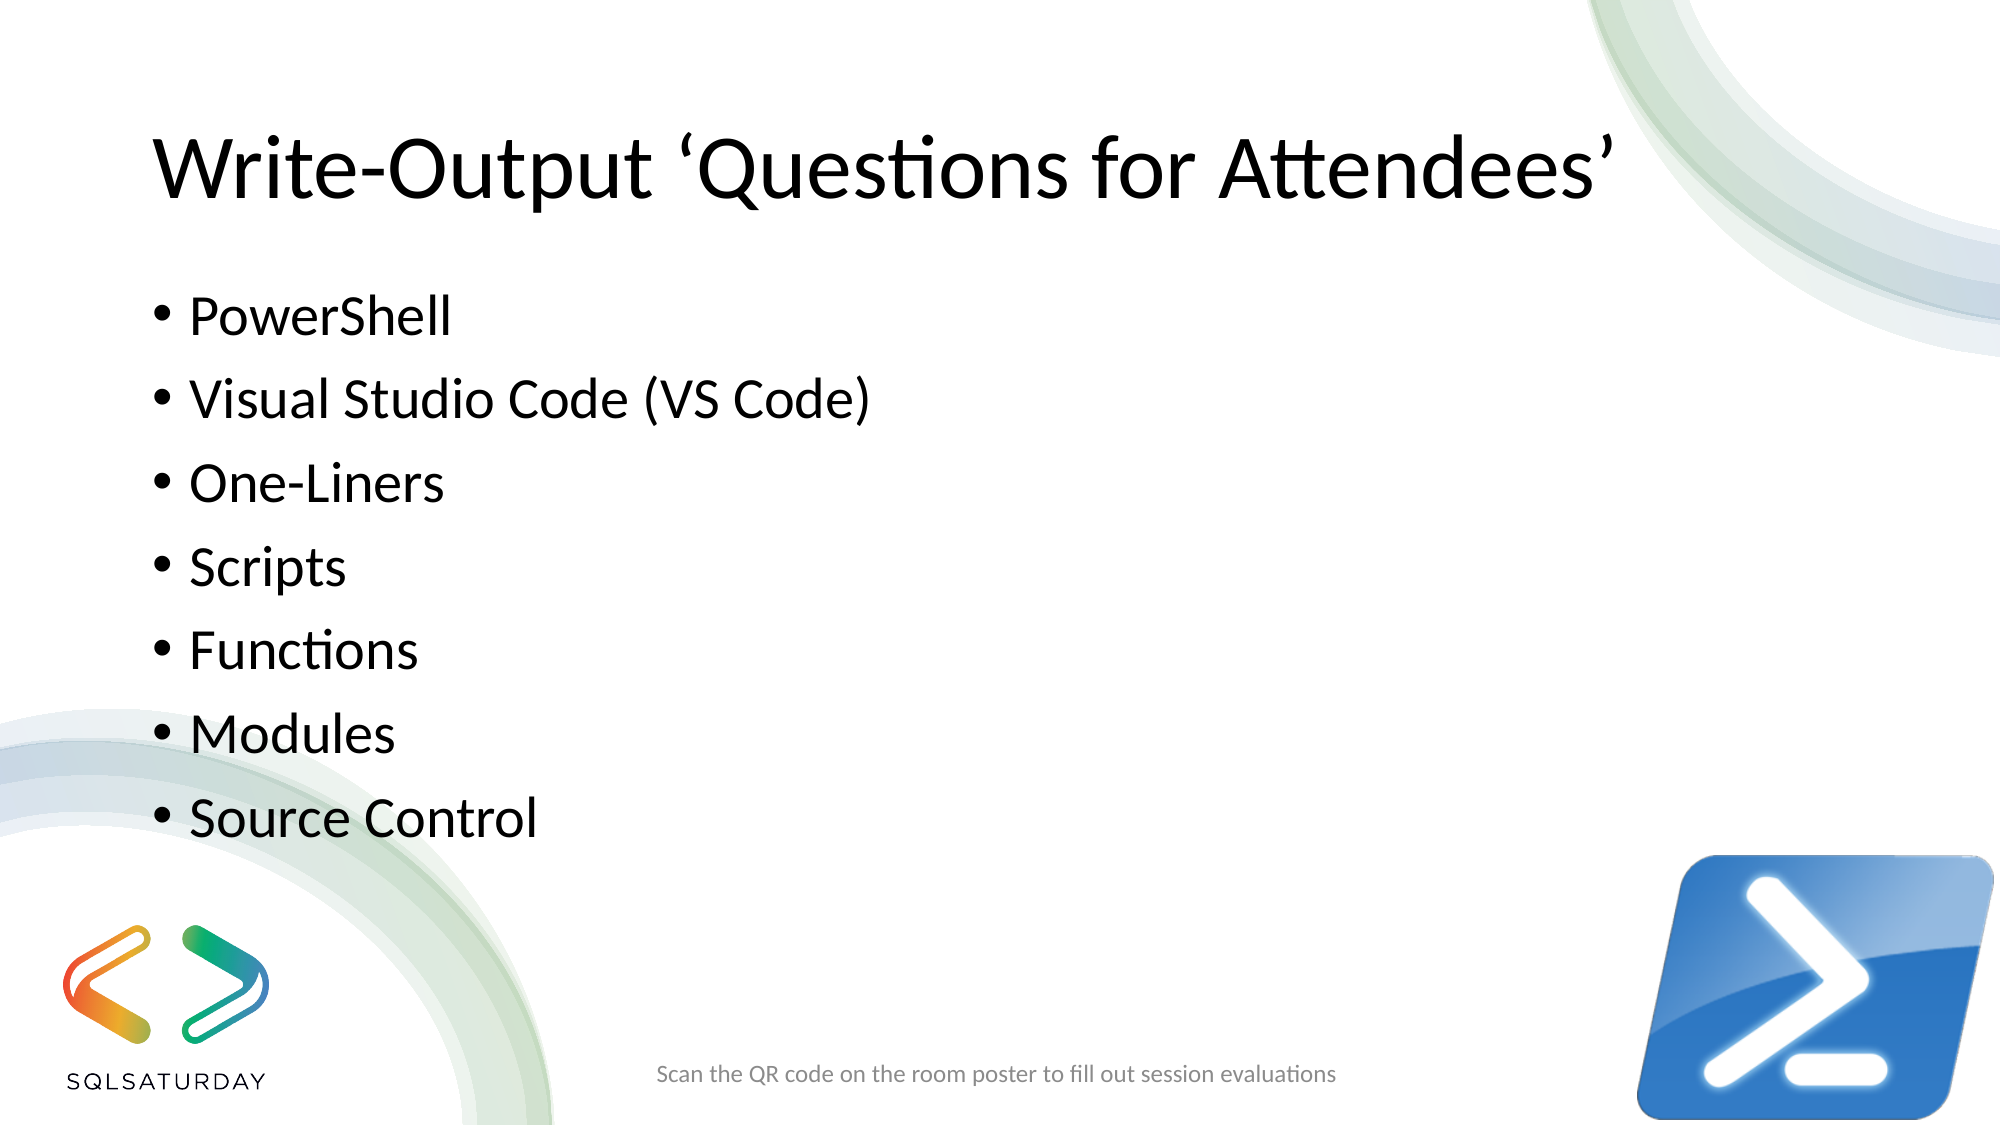

# Write-Output ‘Questions for Attendees’
PowerShell
Visual Studio Code (VS Code)
One-Liners
Scripts
Functions
Modules
Source Control

Scan the QR code on the room poster to fill out session evaluations